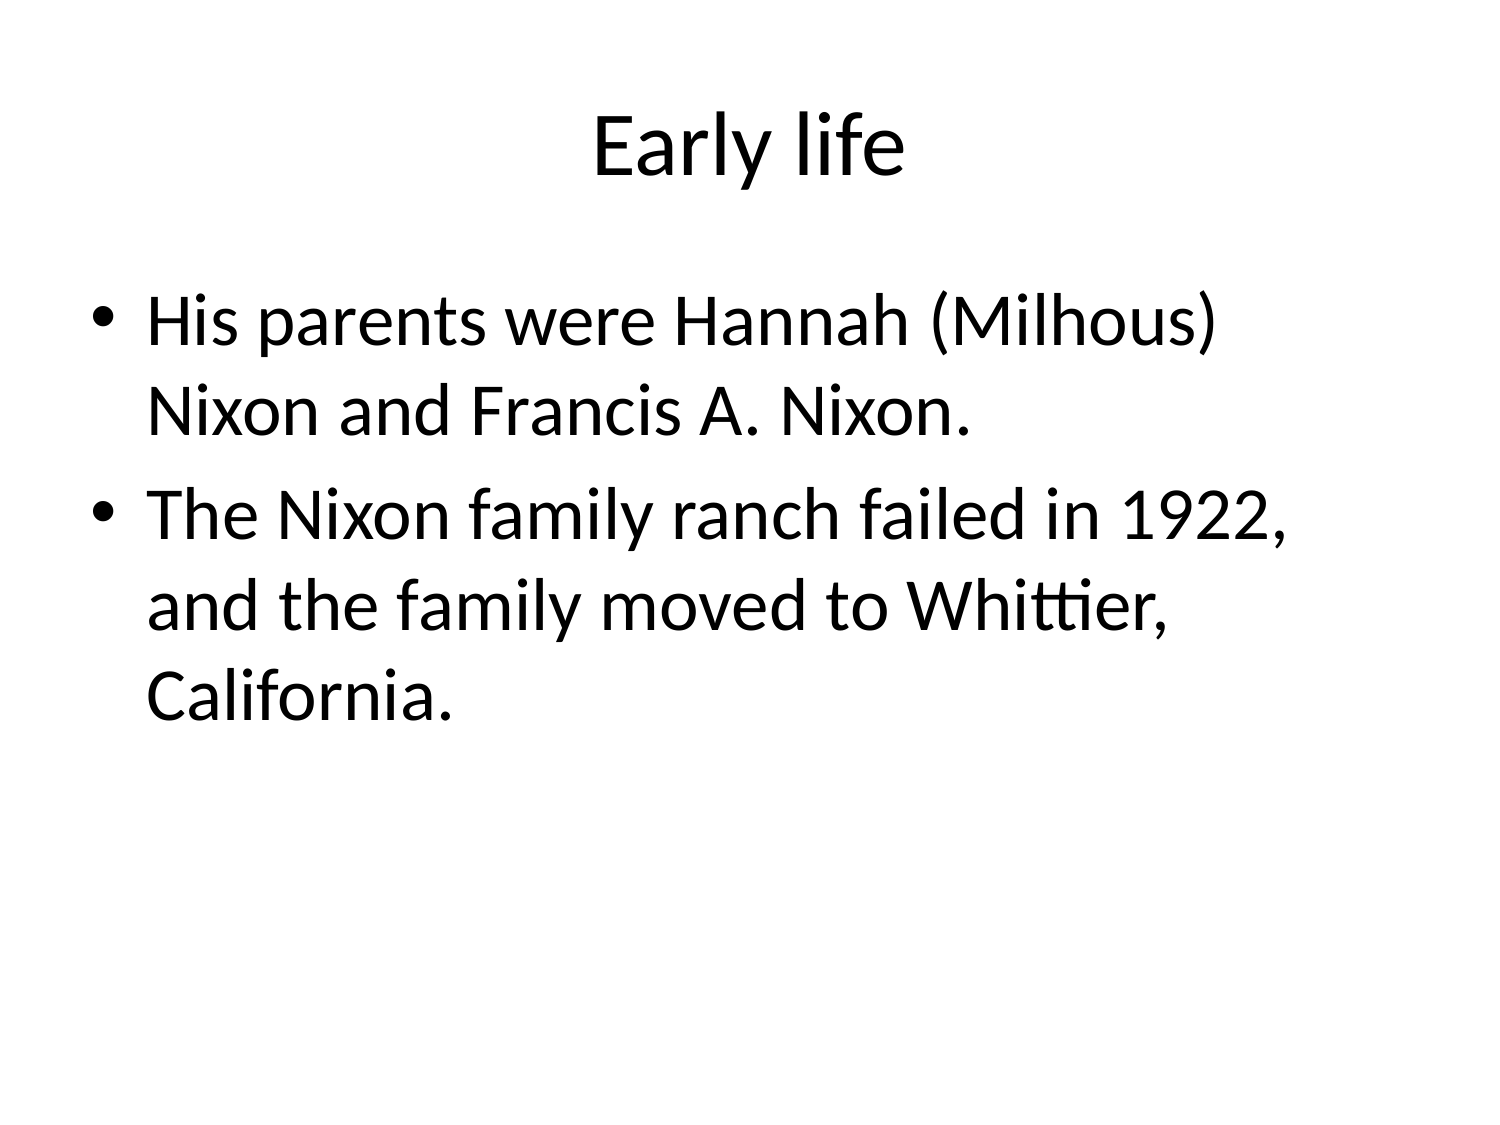

# Early life
His parents were Hannah (Milhous) Nixon and Francis A. Nixon.
The Nixon family ranch failed in 1922, and the family moved to Whittier, California.